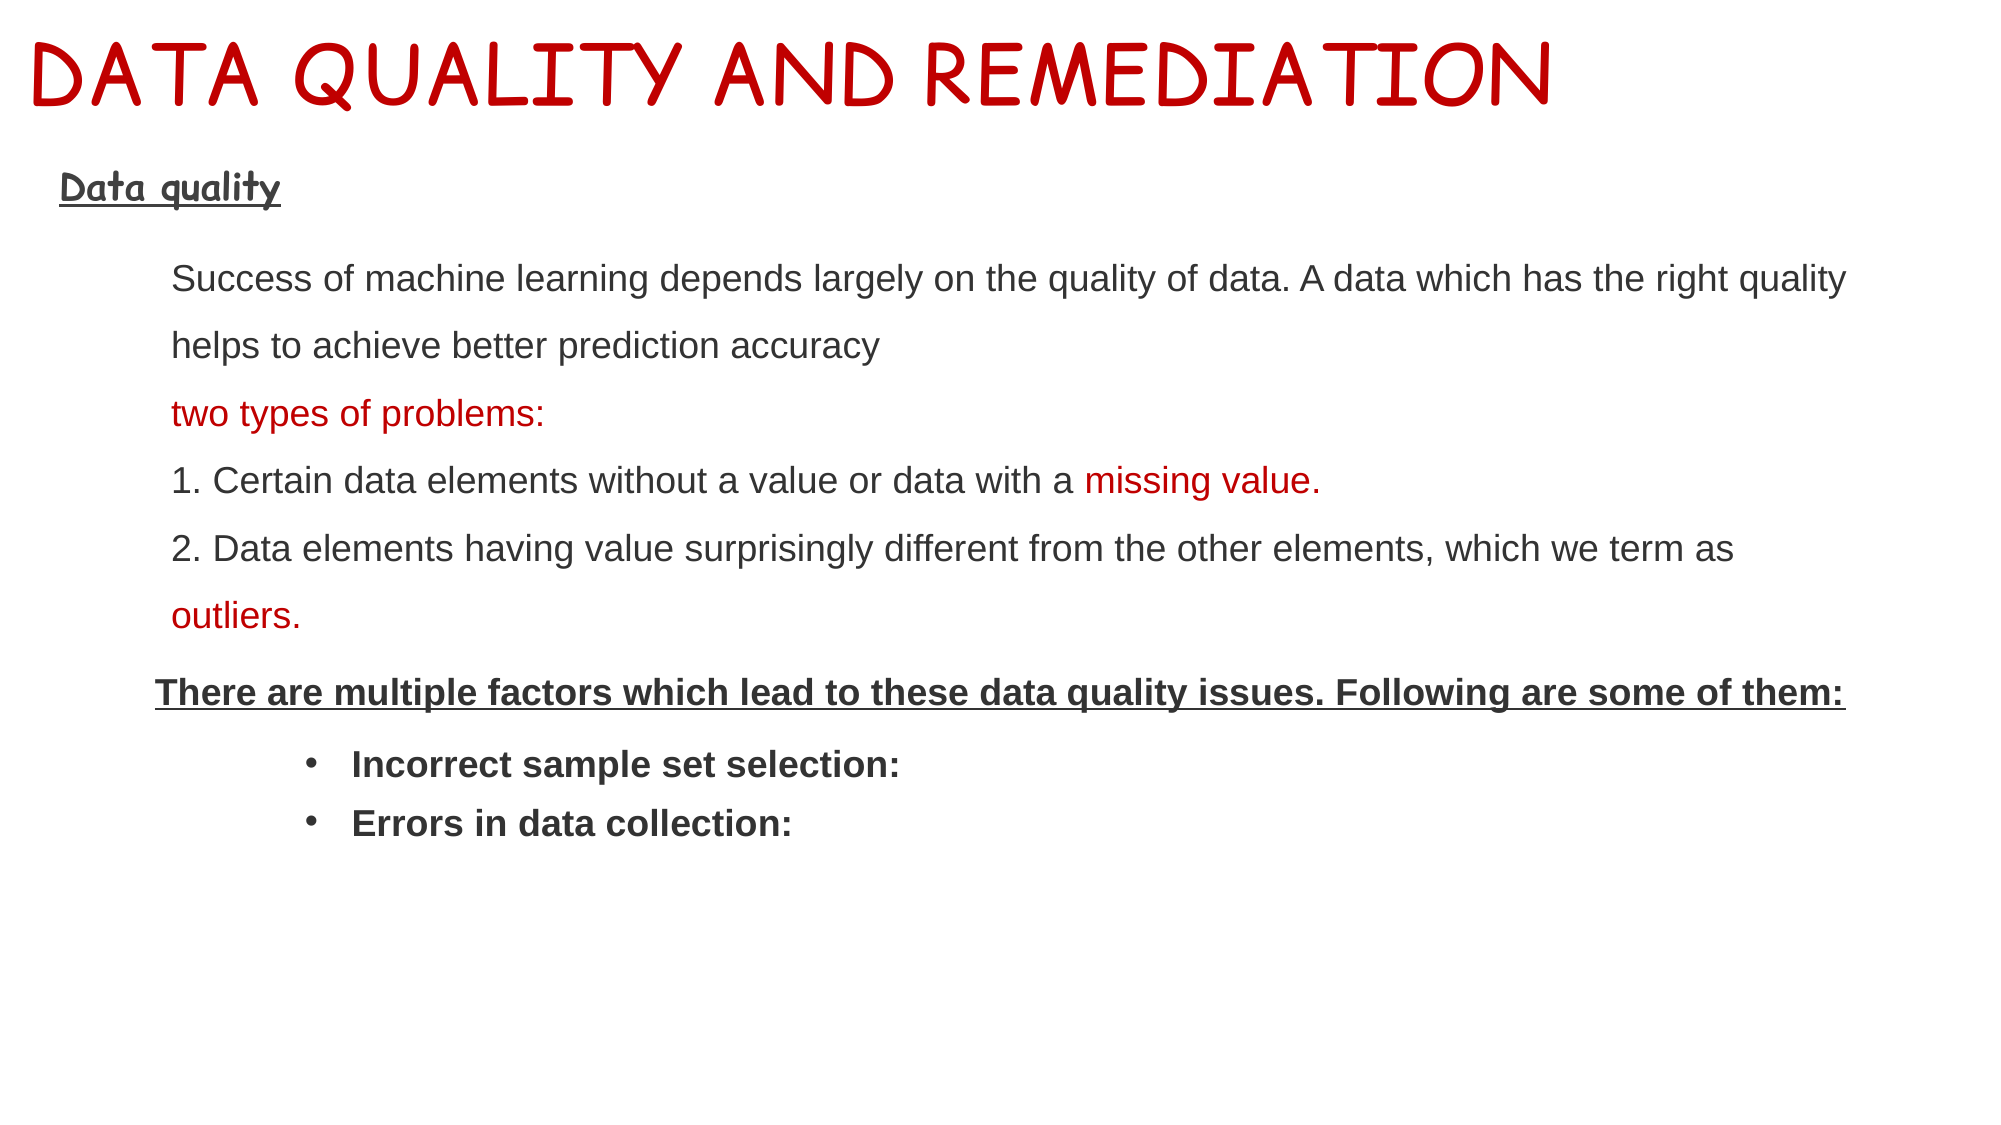

# DATA QUALITY AND REMEDIATION
Data quality
Success of machine learning depends largely on the quality of data. A data which has the right quality helps to achieve better prediction accuracy
two types of problems:
1. Certain data elements without a value or data with a missing value.
2. Data elements having value surprisingly different from the other elements, which we term as outliers.
There are multiple factors which lead to these data quality issues. Following are some of them:
Incorrect sample set selection:
Errors in data collection: